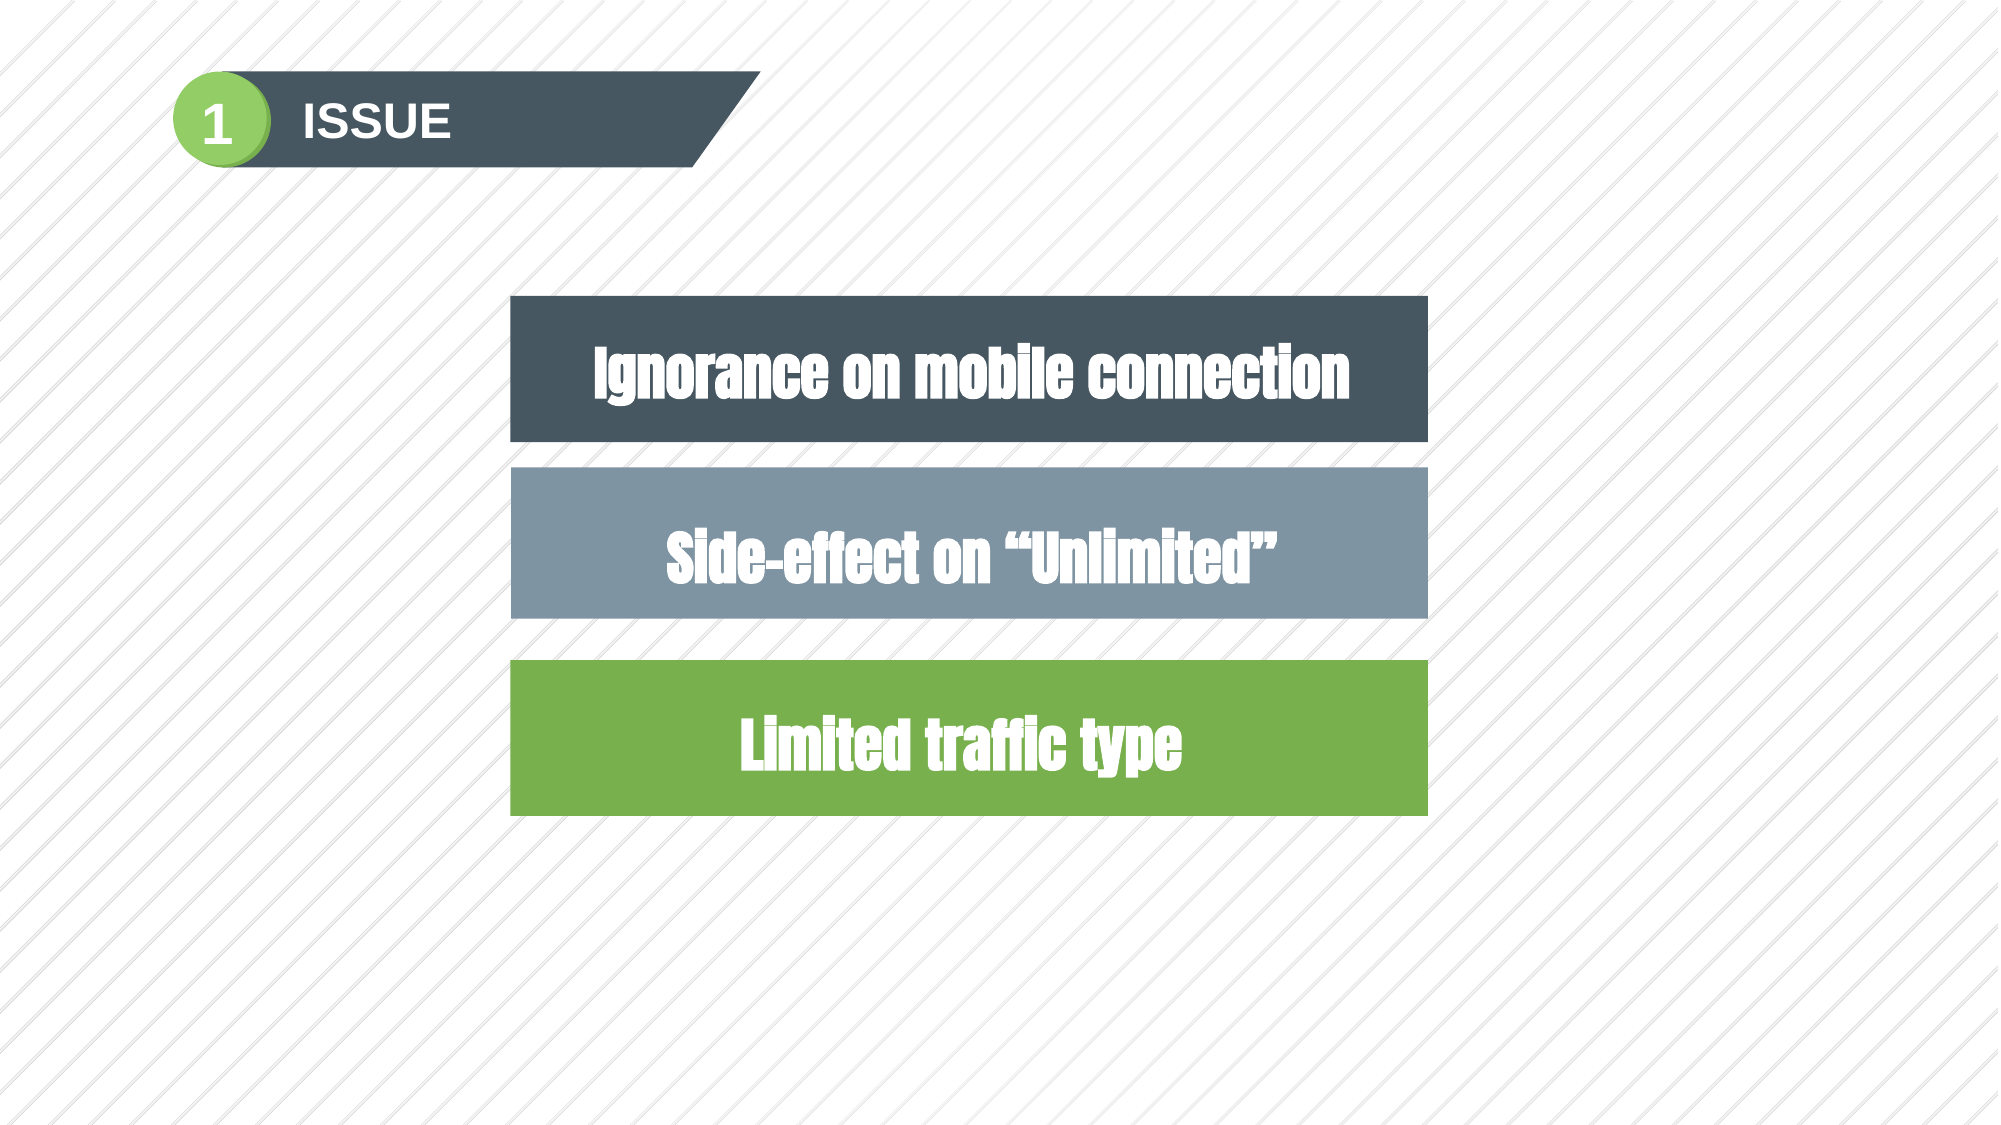

1
ISSUE

Ignorance on mobile connection
Side-effect on “Unlimited”
Limited traffic type